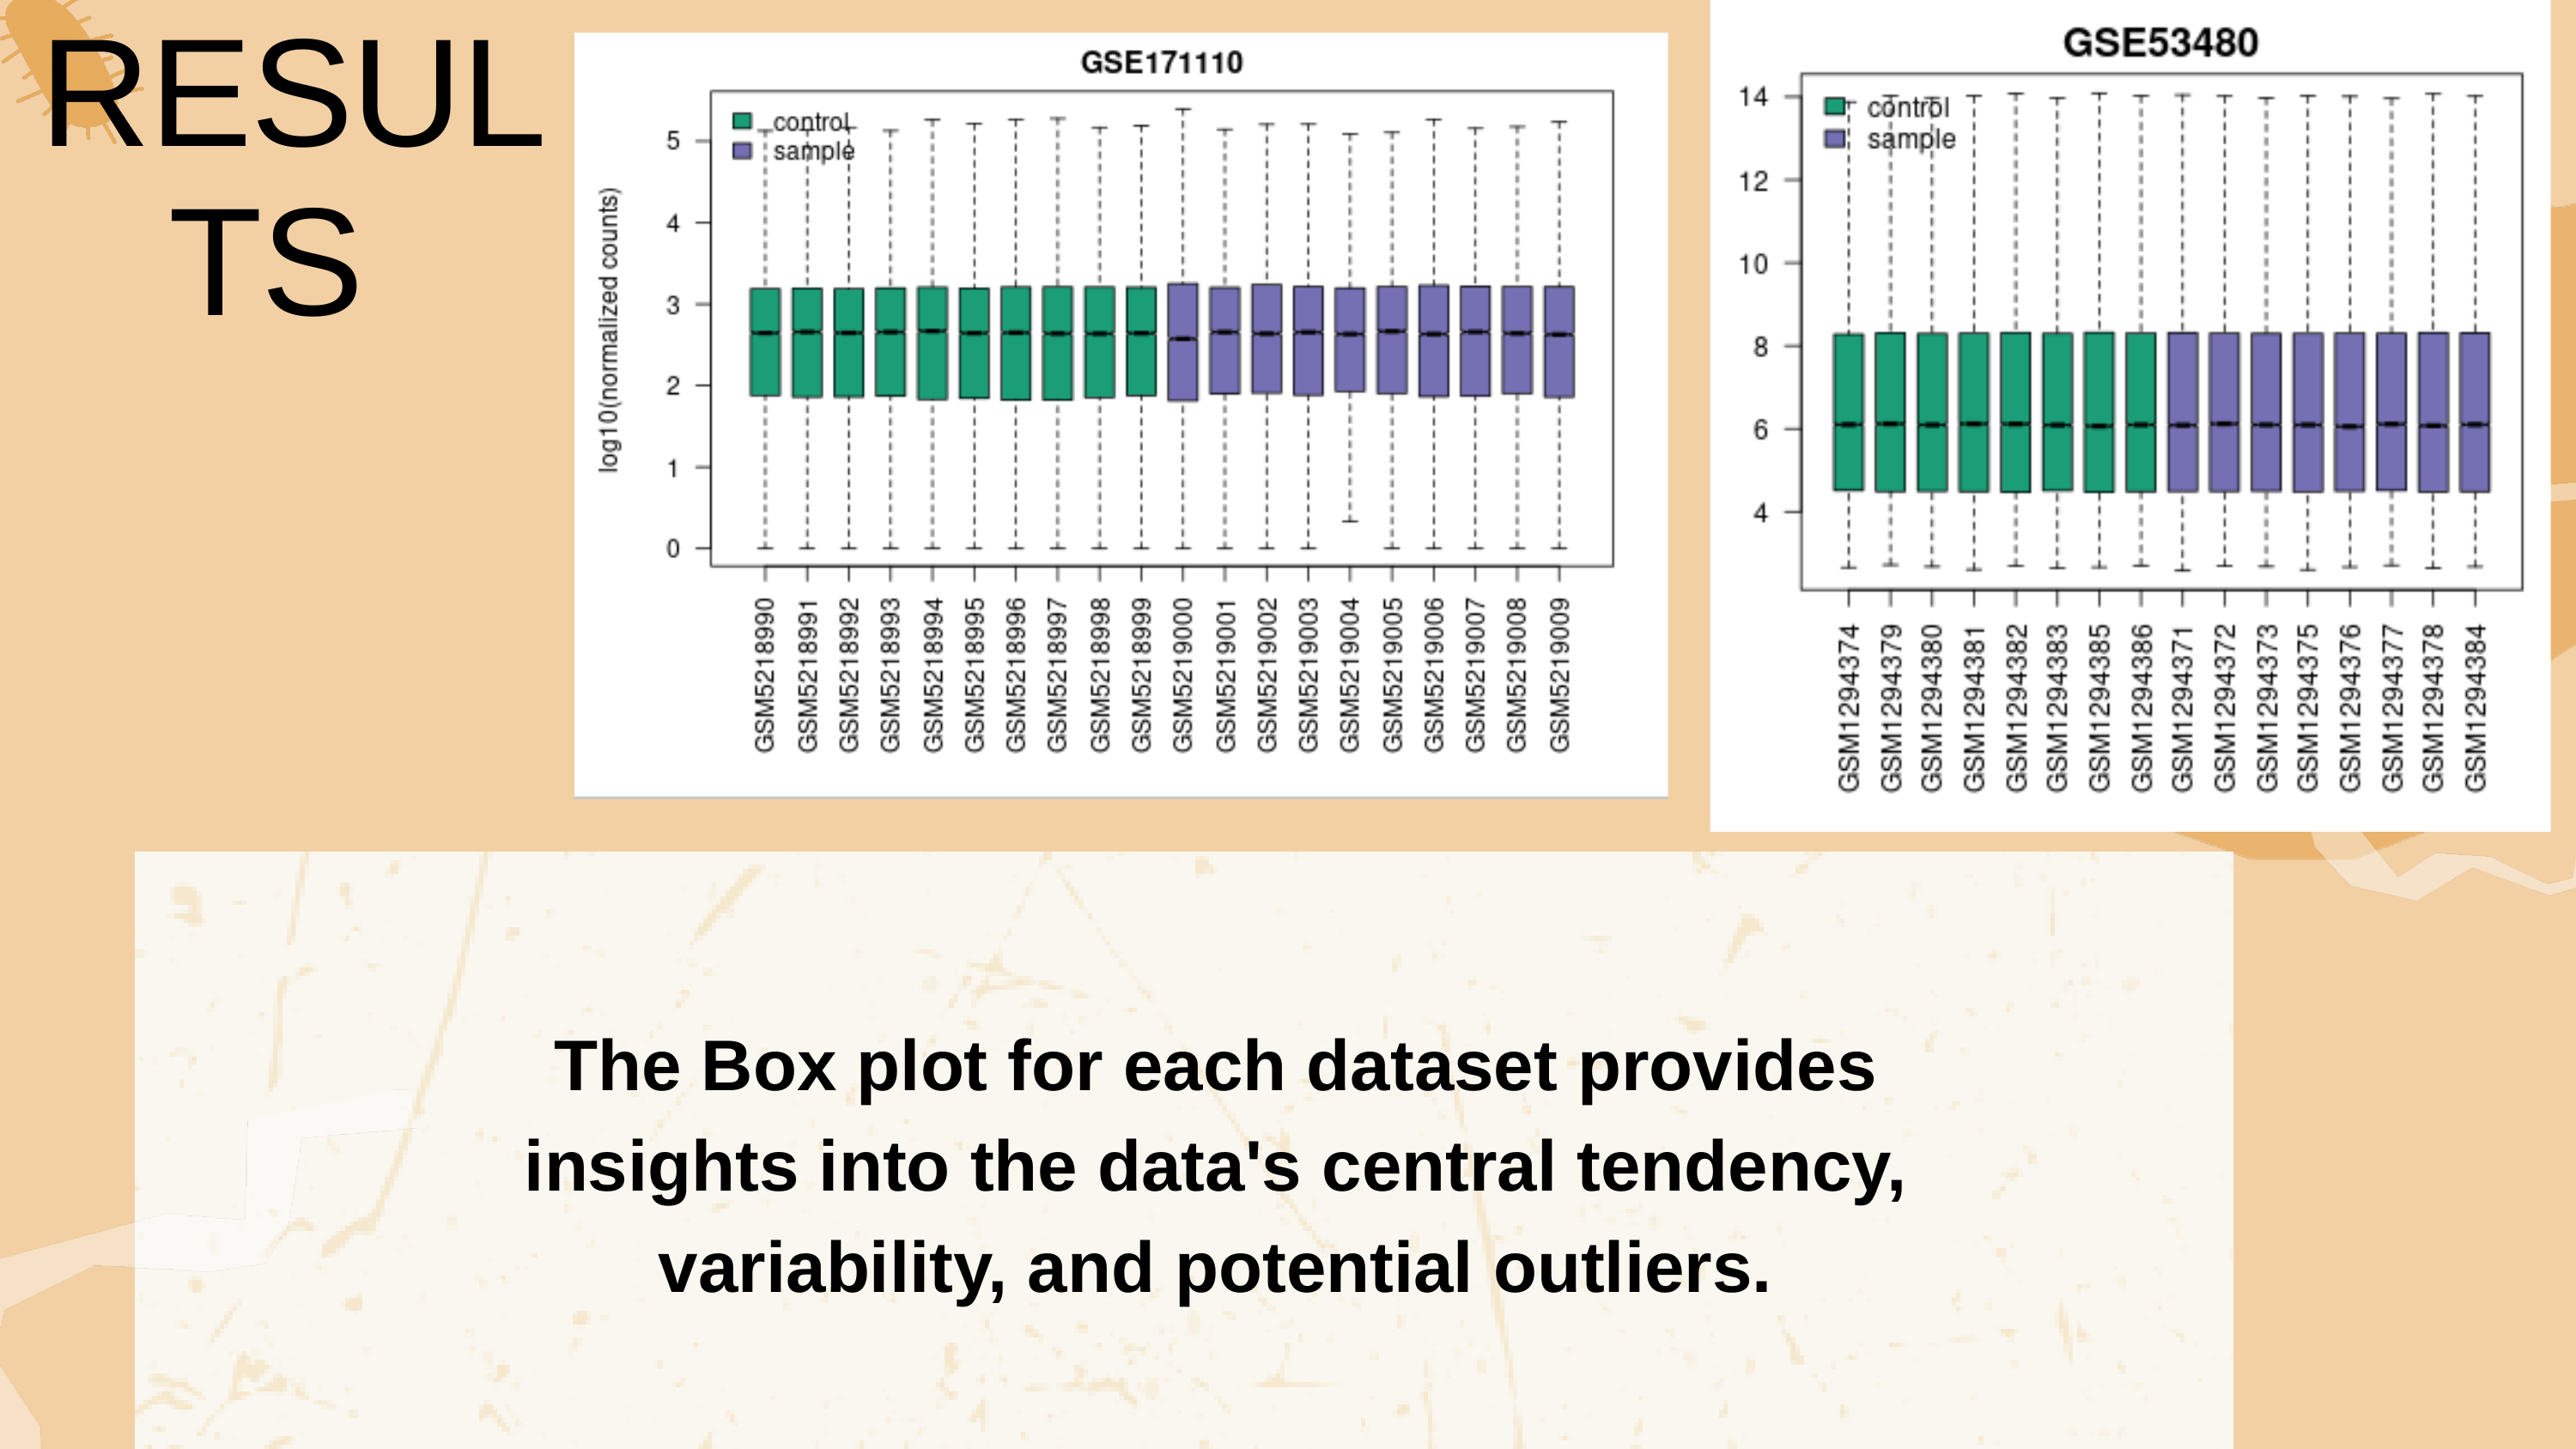

RESULTS

The Box plot for each dataset provides insights into the data's central tendency, variability, and potential outliers.